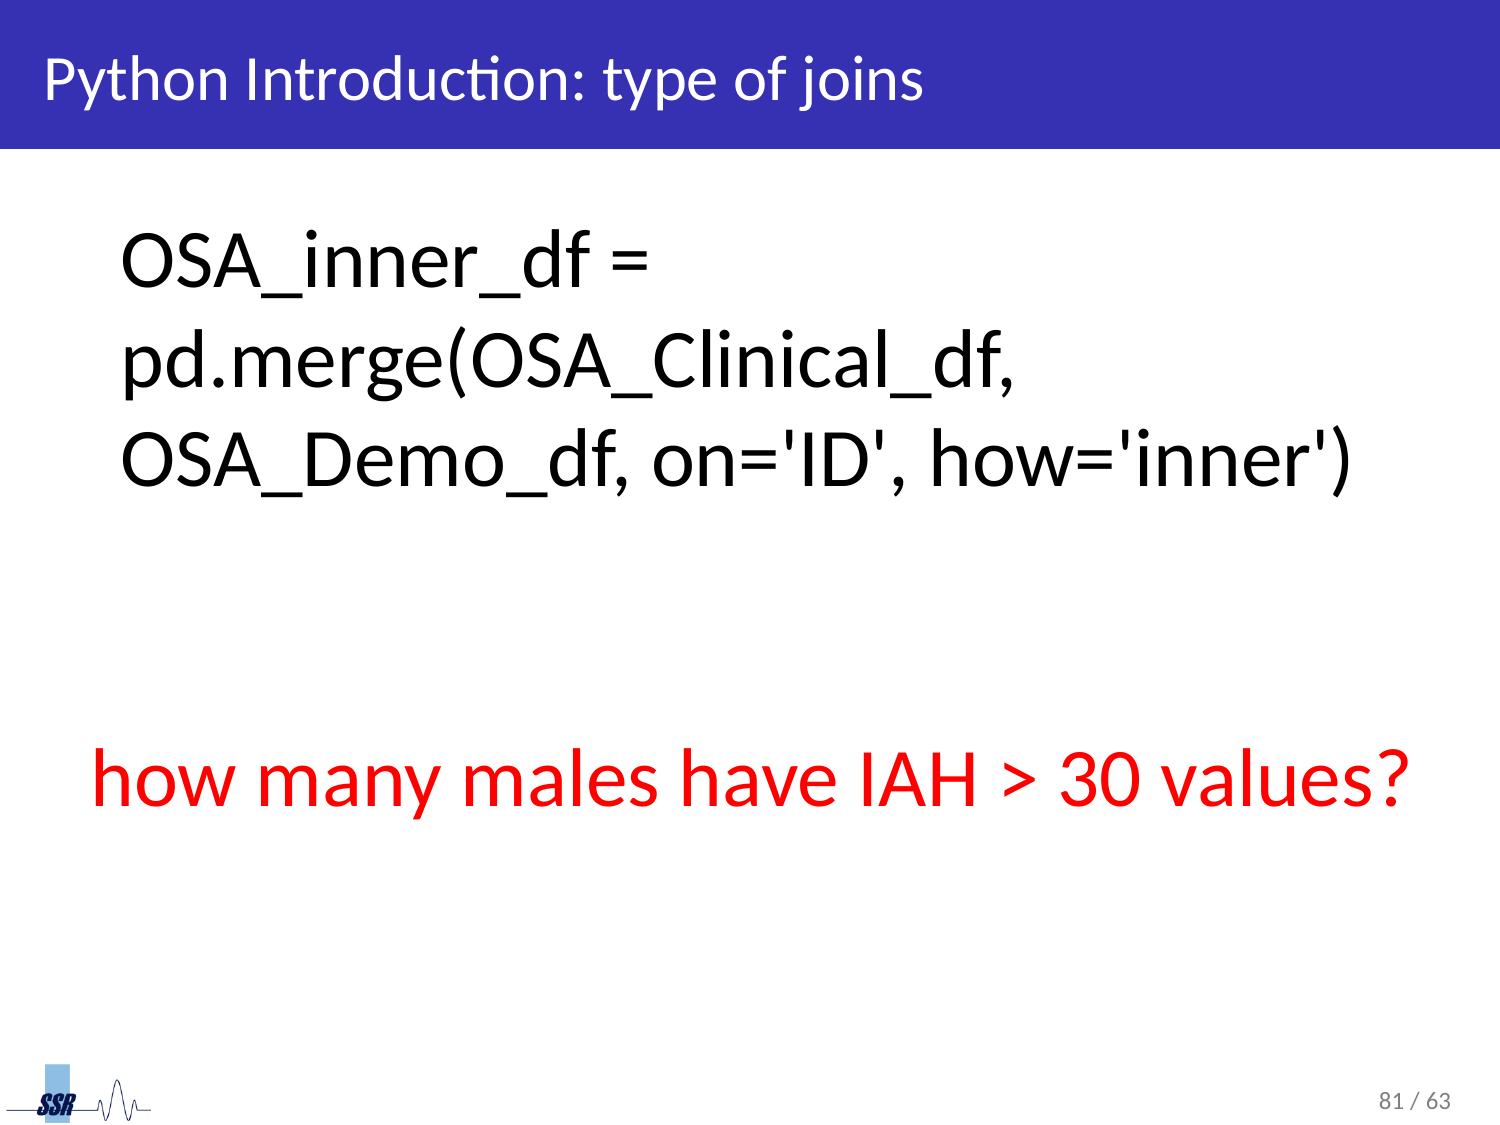

# Python Introduction: type of joins
OSA_inner_df = pd.merge(OSA_Clinical_df, OSA_Demo_df, on='ID', how='inner')
how many males have IAH > 30 values?